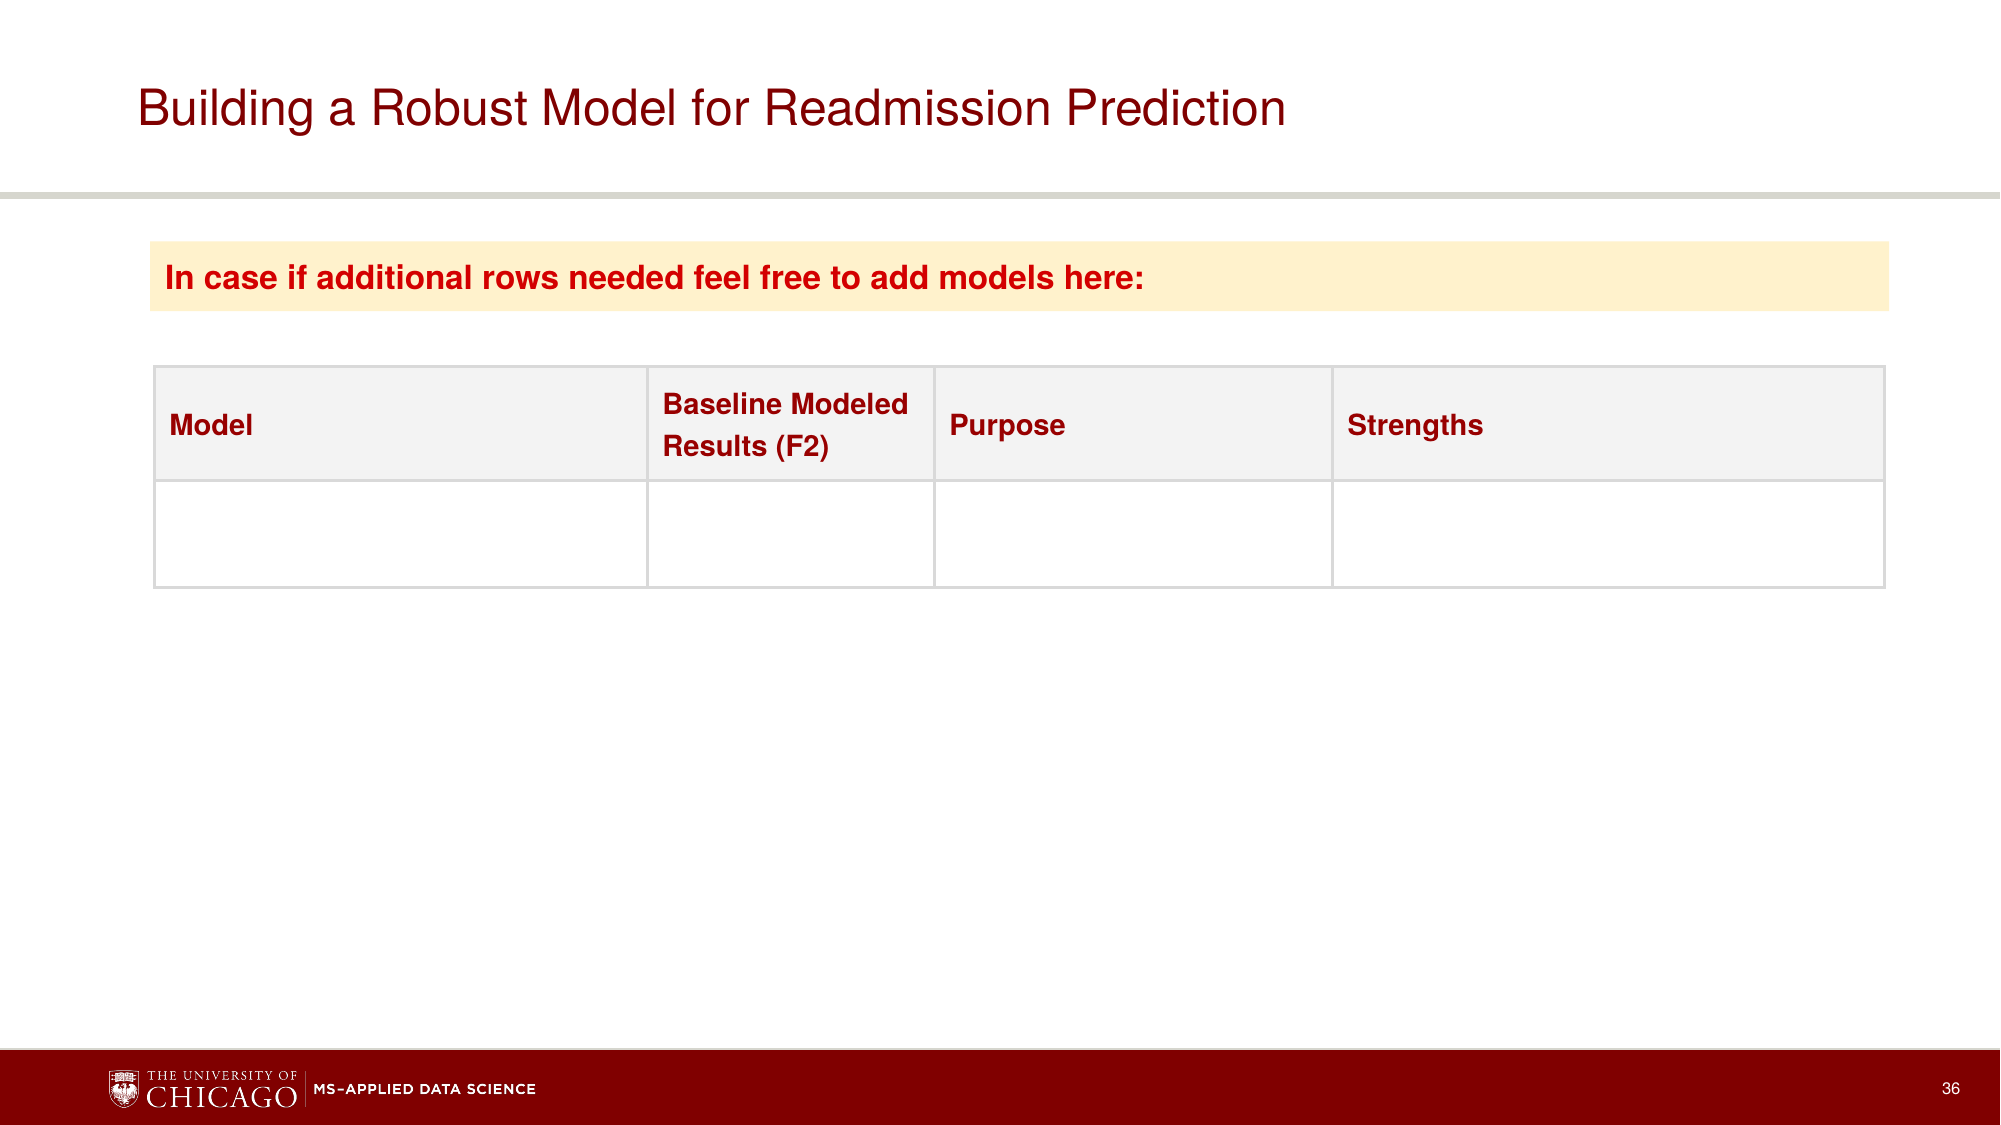

# Building a Robust Model for Readmission Prediction
In case if additional rows needed feel free to add models here:
| Model | Baseline Modeled Results (F2) | Purpose | Strengths |
| --- | --- | --- | --- |
|  |  |  |  |
36